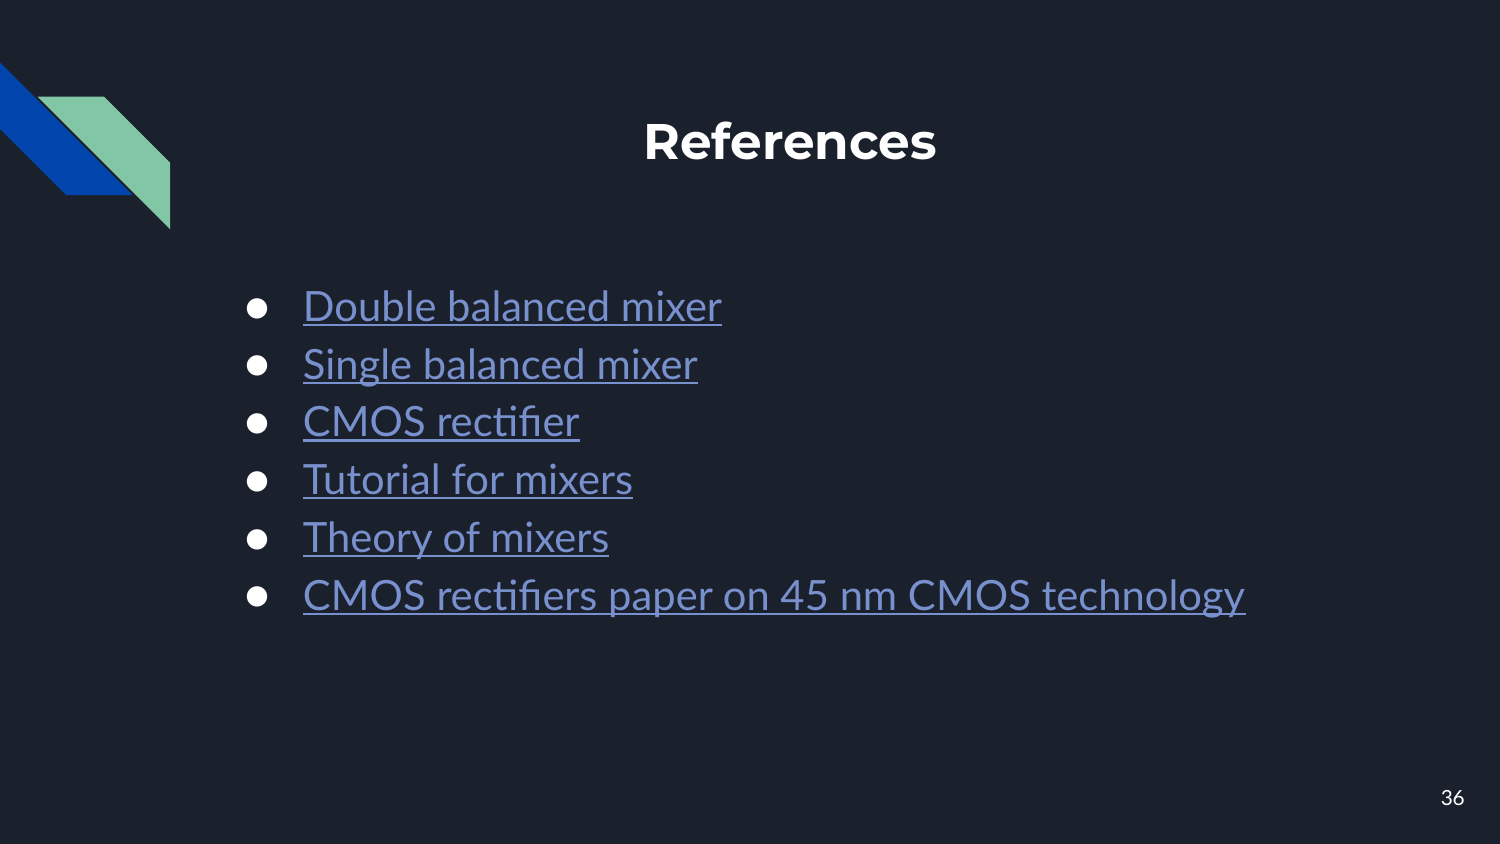

# References
Double balanced mixer
Single balanced mixer
CMOS rectifier
Tutorial for mixers
Theory of mixers
CMOS rectifiers paper on 45 nm CMOS technology
36